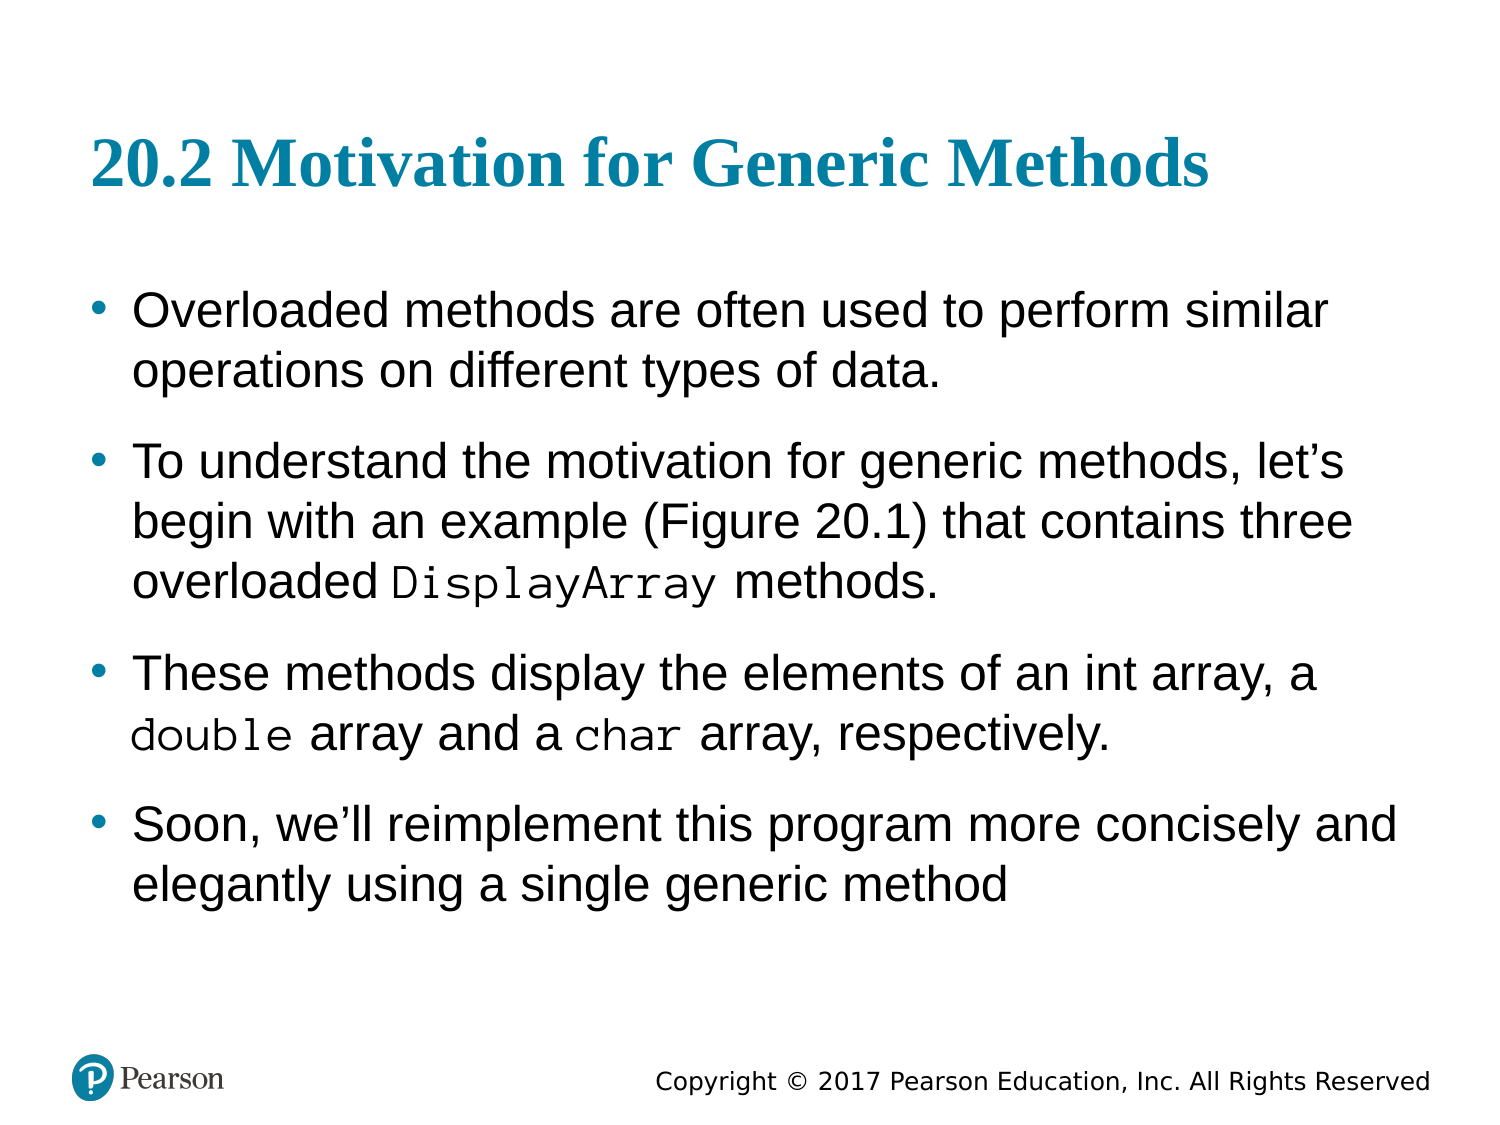

# 20.2 Motivation for Generic Methods
Overloaded methods are often used to perform similar operations on different types of data.
To understand the motivation for generic methods, let’s begin with an example (Figure 20.1) that contains three overloaded DisplayArray methods.
These methods display the elements of an int array, a double array and a char array, respectively.
Soon, we’ll reimplement this program more concisely and elegantly using a single generic method